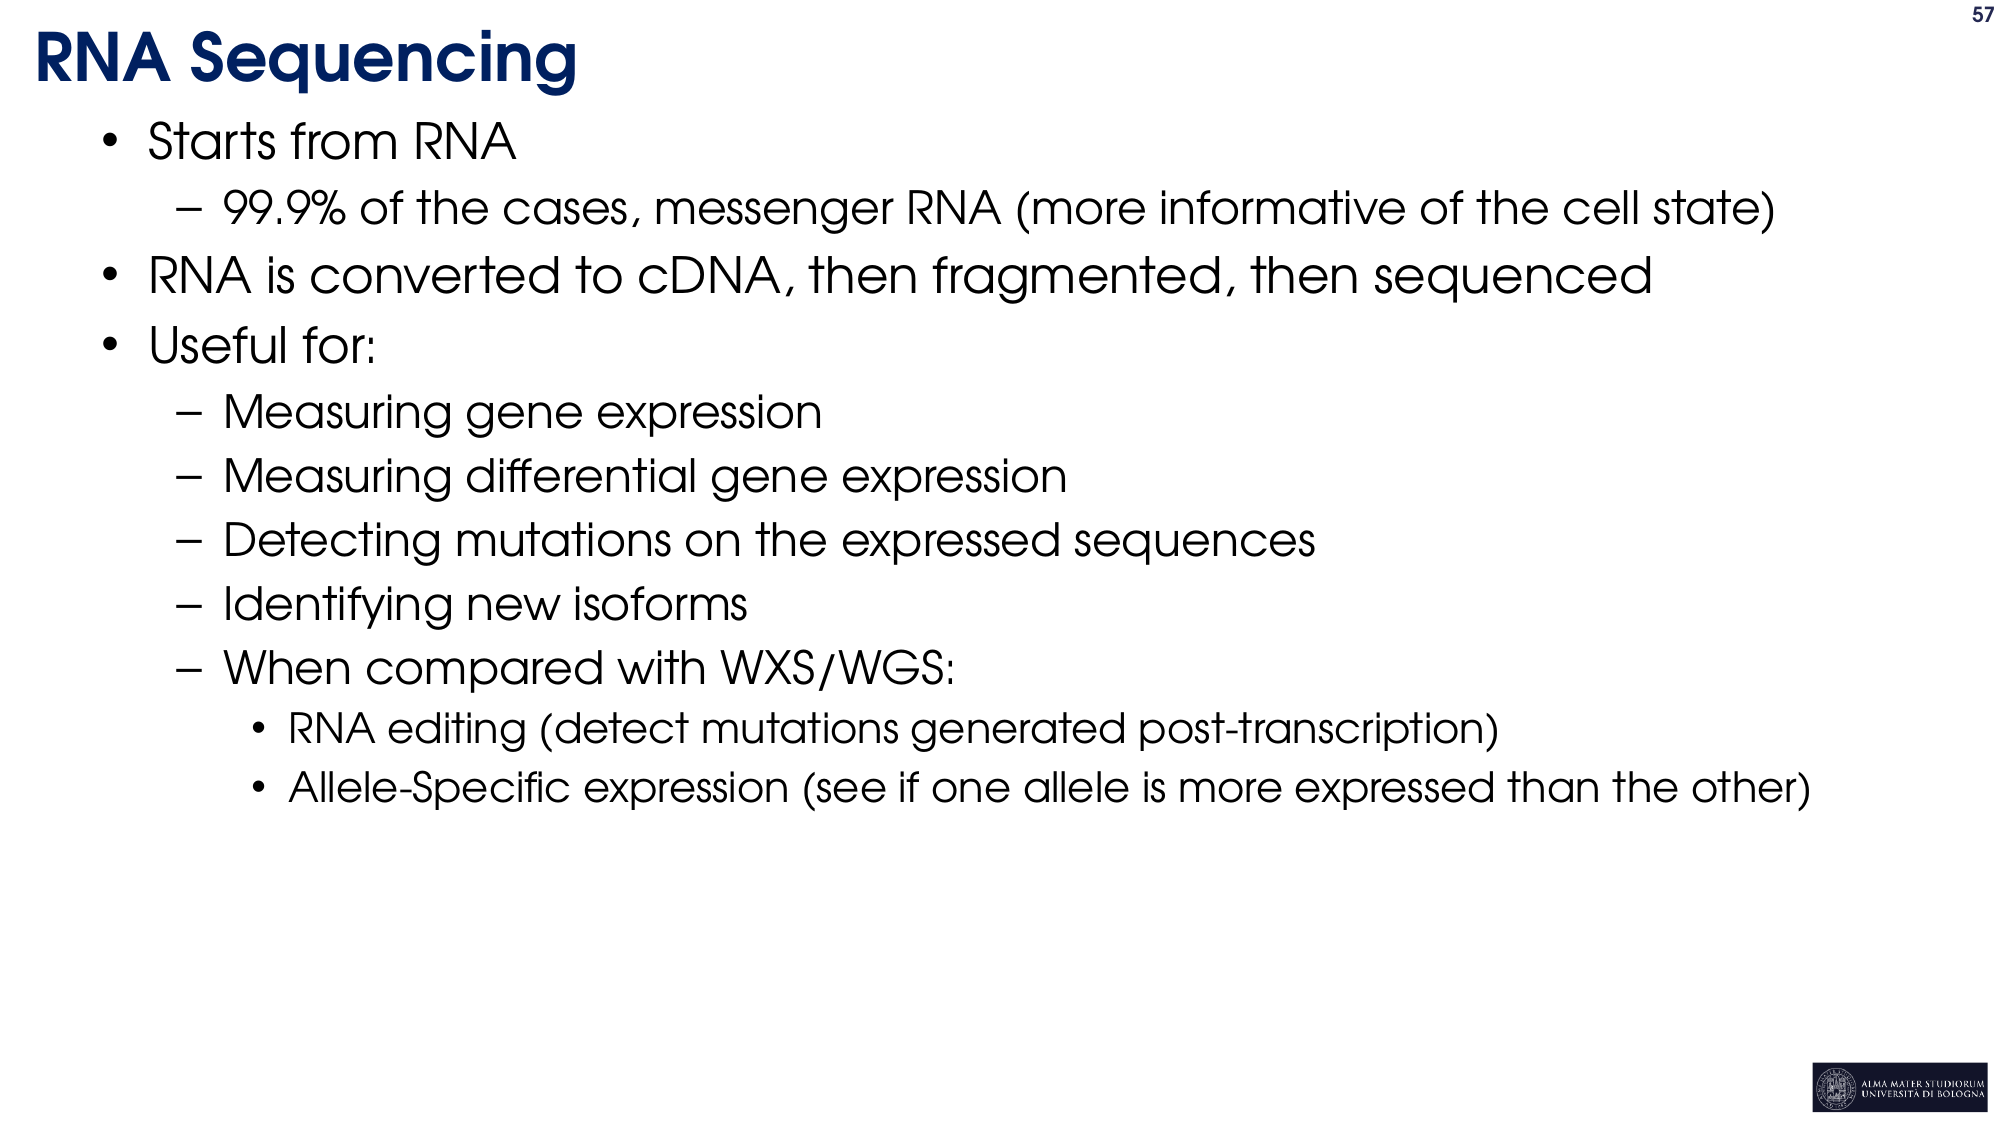

RNA Sequencing
Starts from RNA
99.9% of the cases, messenger RNA (more informative of the cell state)
RNA is converted to cDNA, then fragmented, then sequenced
Useful for:
Measuring gene expression
Measuring differential gene expression
Detecting mutations on the expressed sequences
Identifying new isoforms
When compared with WXS/WGS:
RNA editing (detect mutations generated post-transcription)
Allele-Specific expression (see if one allele is more expressed than the other)